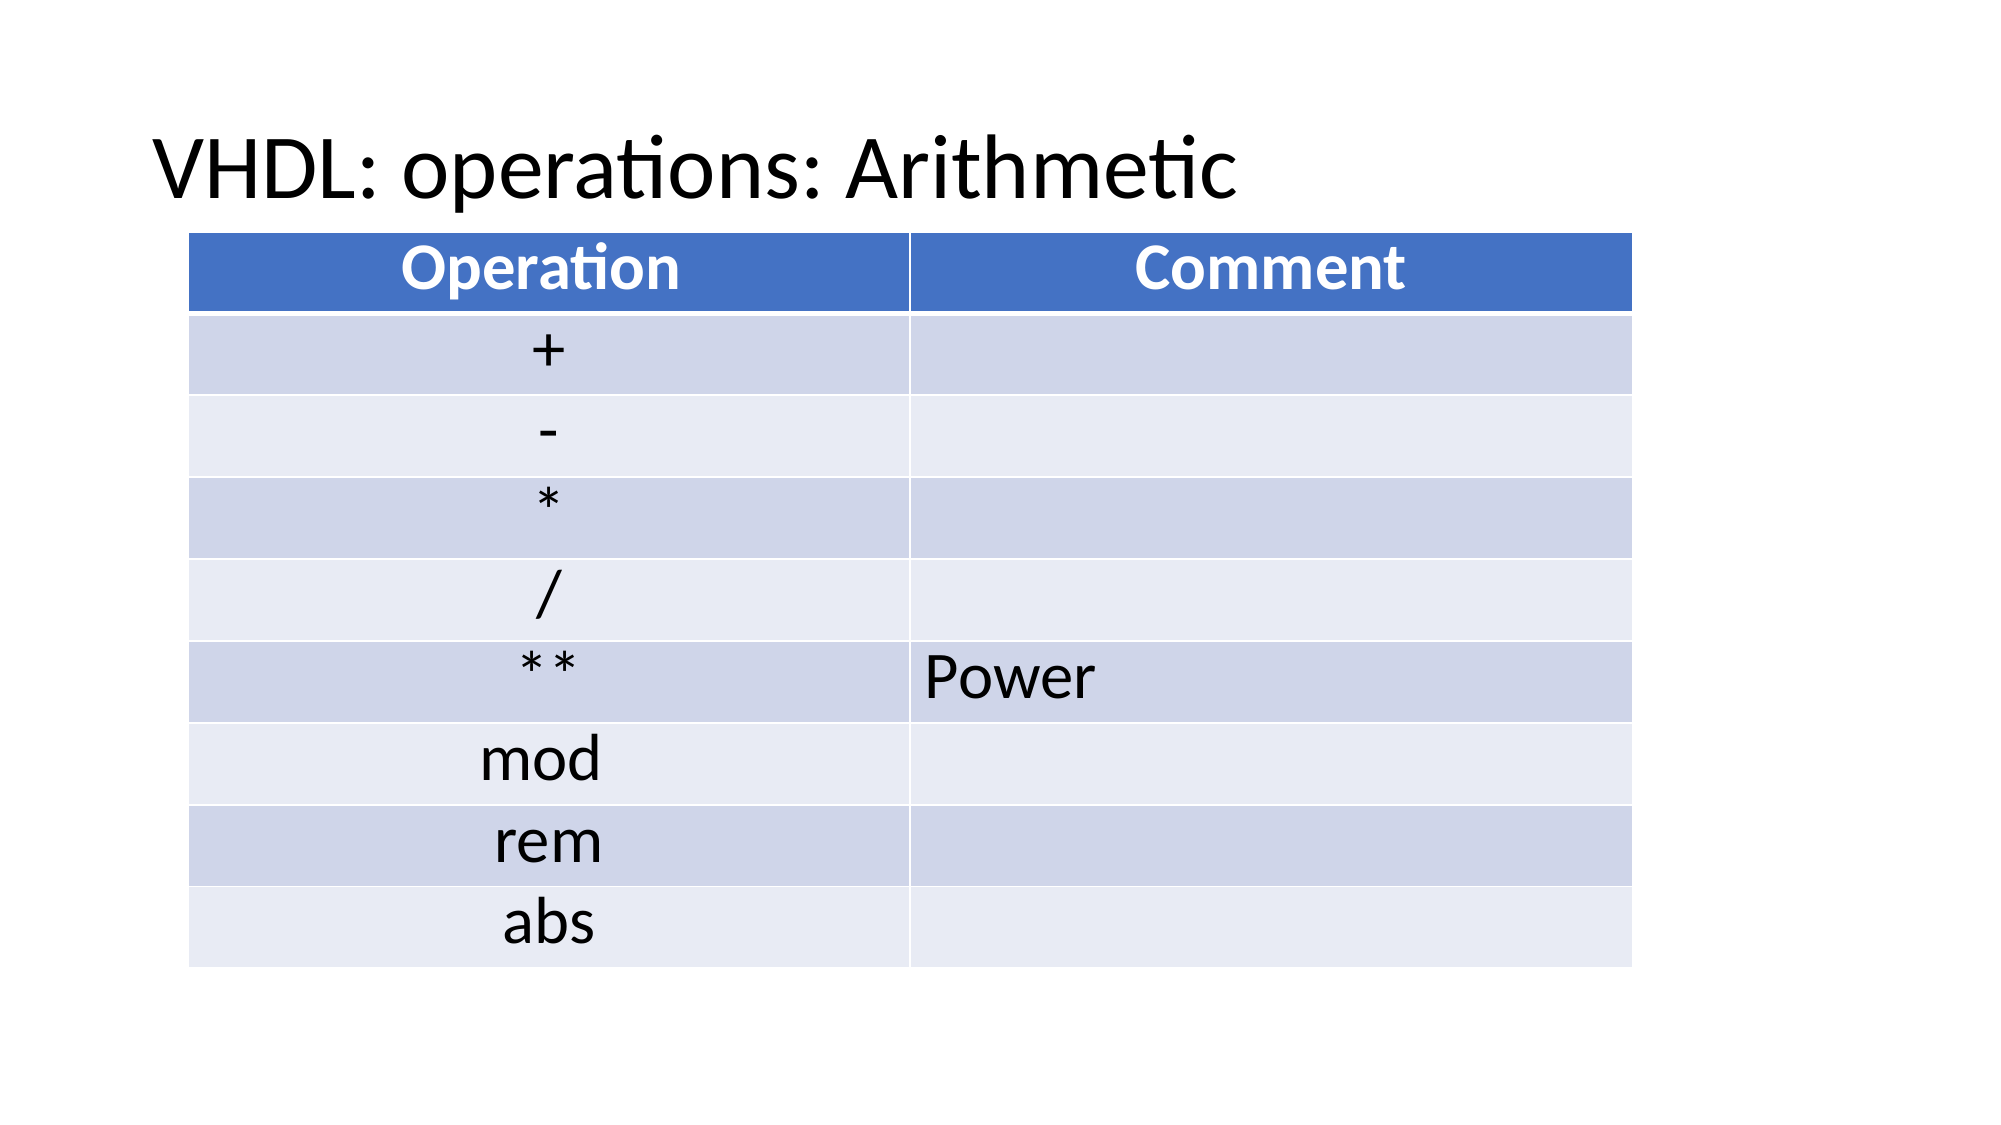

# VHDL: operations: Arithmetic
| Operation | Comment |
| --- | --- |
| + |  |
| - |  |
| \* |  |
| / |  |
| \*\* | Power |
| mod |  |
| rem |  |
| abs |  |